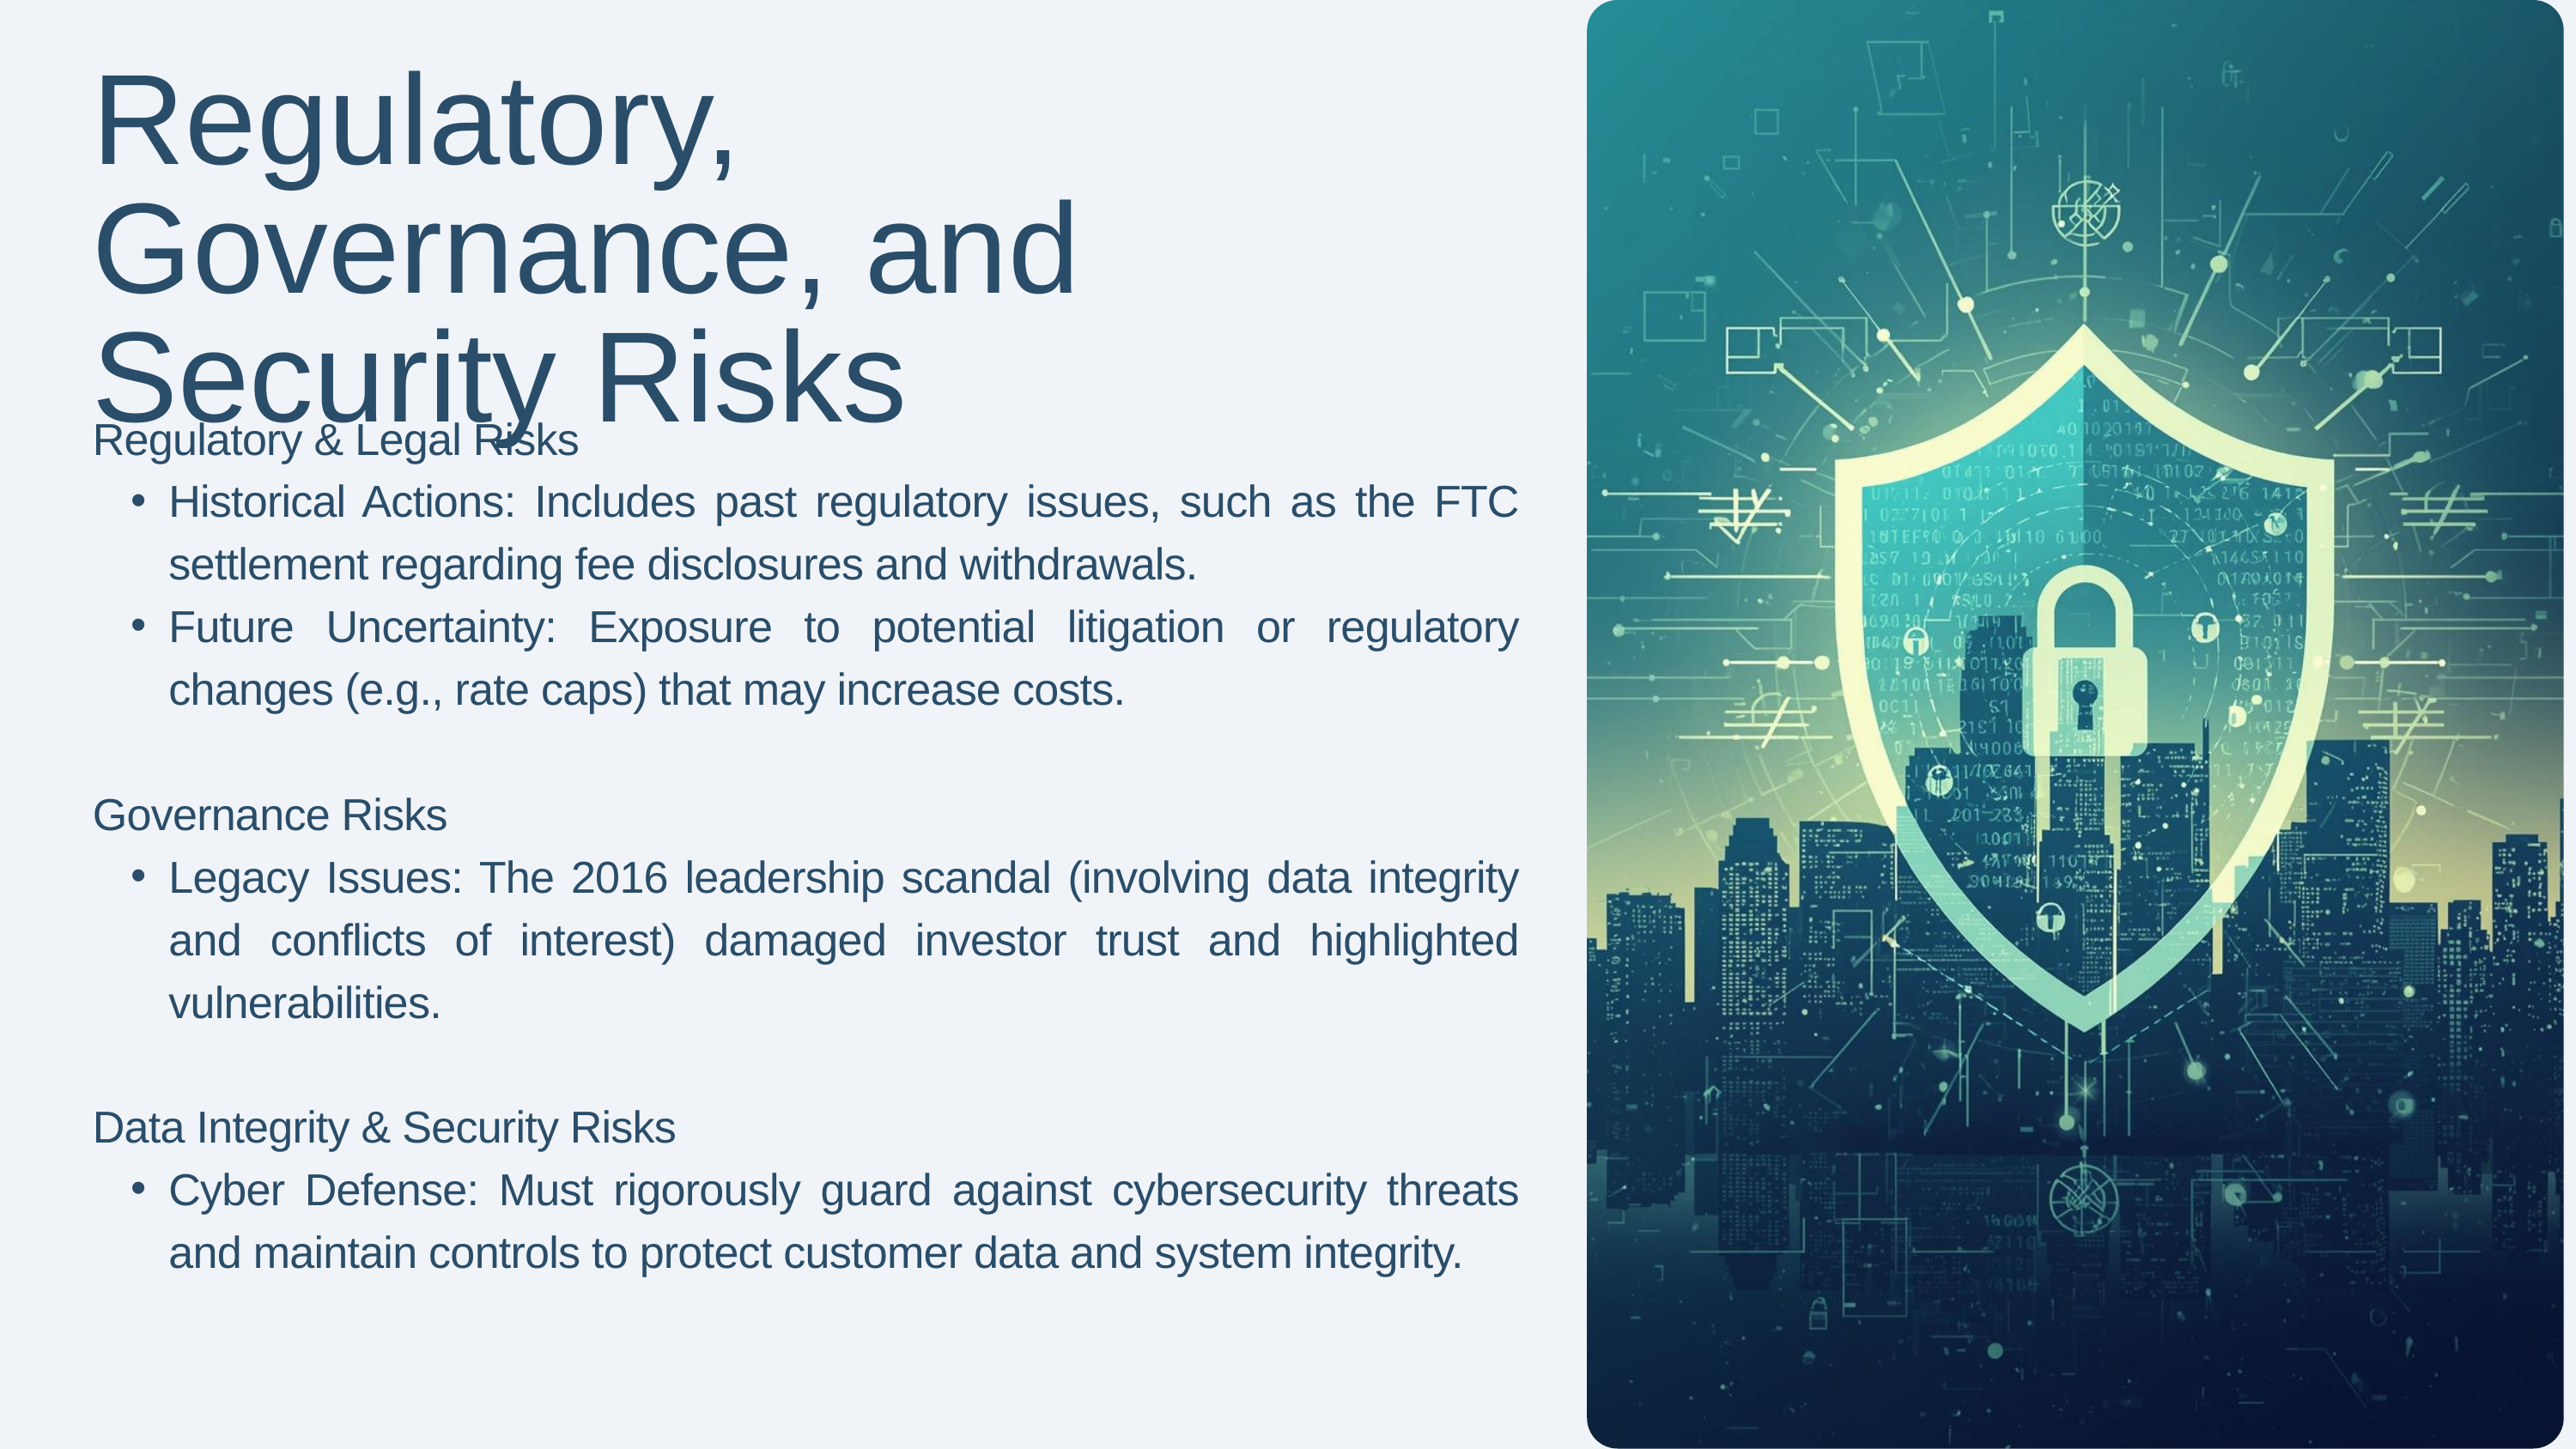

Regulatory, Governance, and Security Risks

Regulatory & Legal Risks
Historical Actions: Includes past regulatory issues, such as the FTC settlement regarding fee disclosures and withdrawals.
Future Uncertainty: Exposure to potential litigation or regulatory changes (e.g., rate caps) that may increase costs.

Governance Risks
Legacy Issues: The 2016 leadership scandal (involving data integrity and conflicts of interest) damaged investor trust and highlighted vulnerabilities.

Data Integrity & Security Risks
Cyber Defense: Must rigorously guard against cybersecurity threats and maintain controls to protect customer data and system integrity.